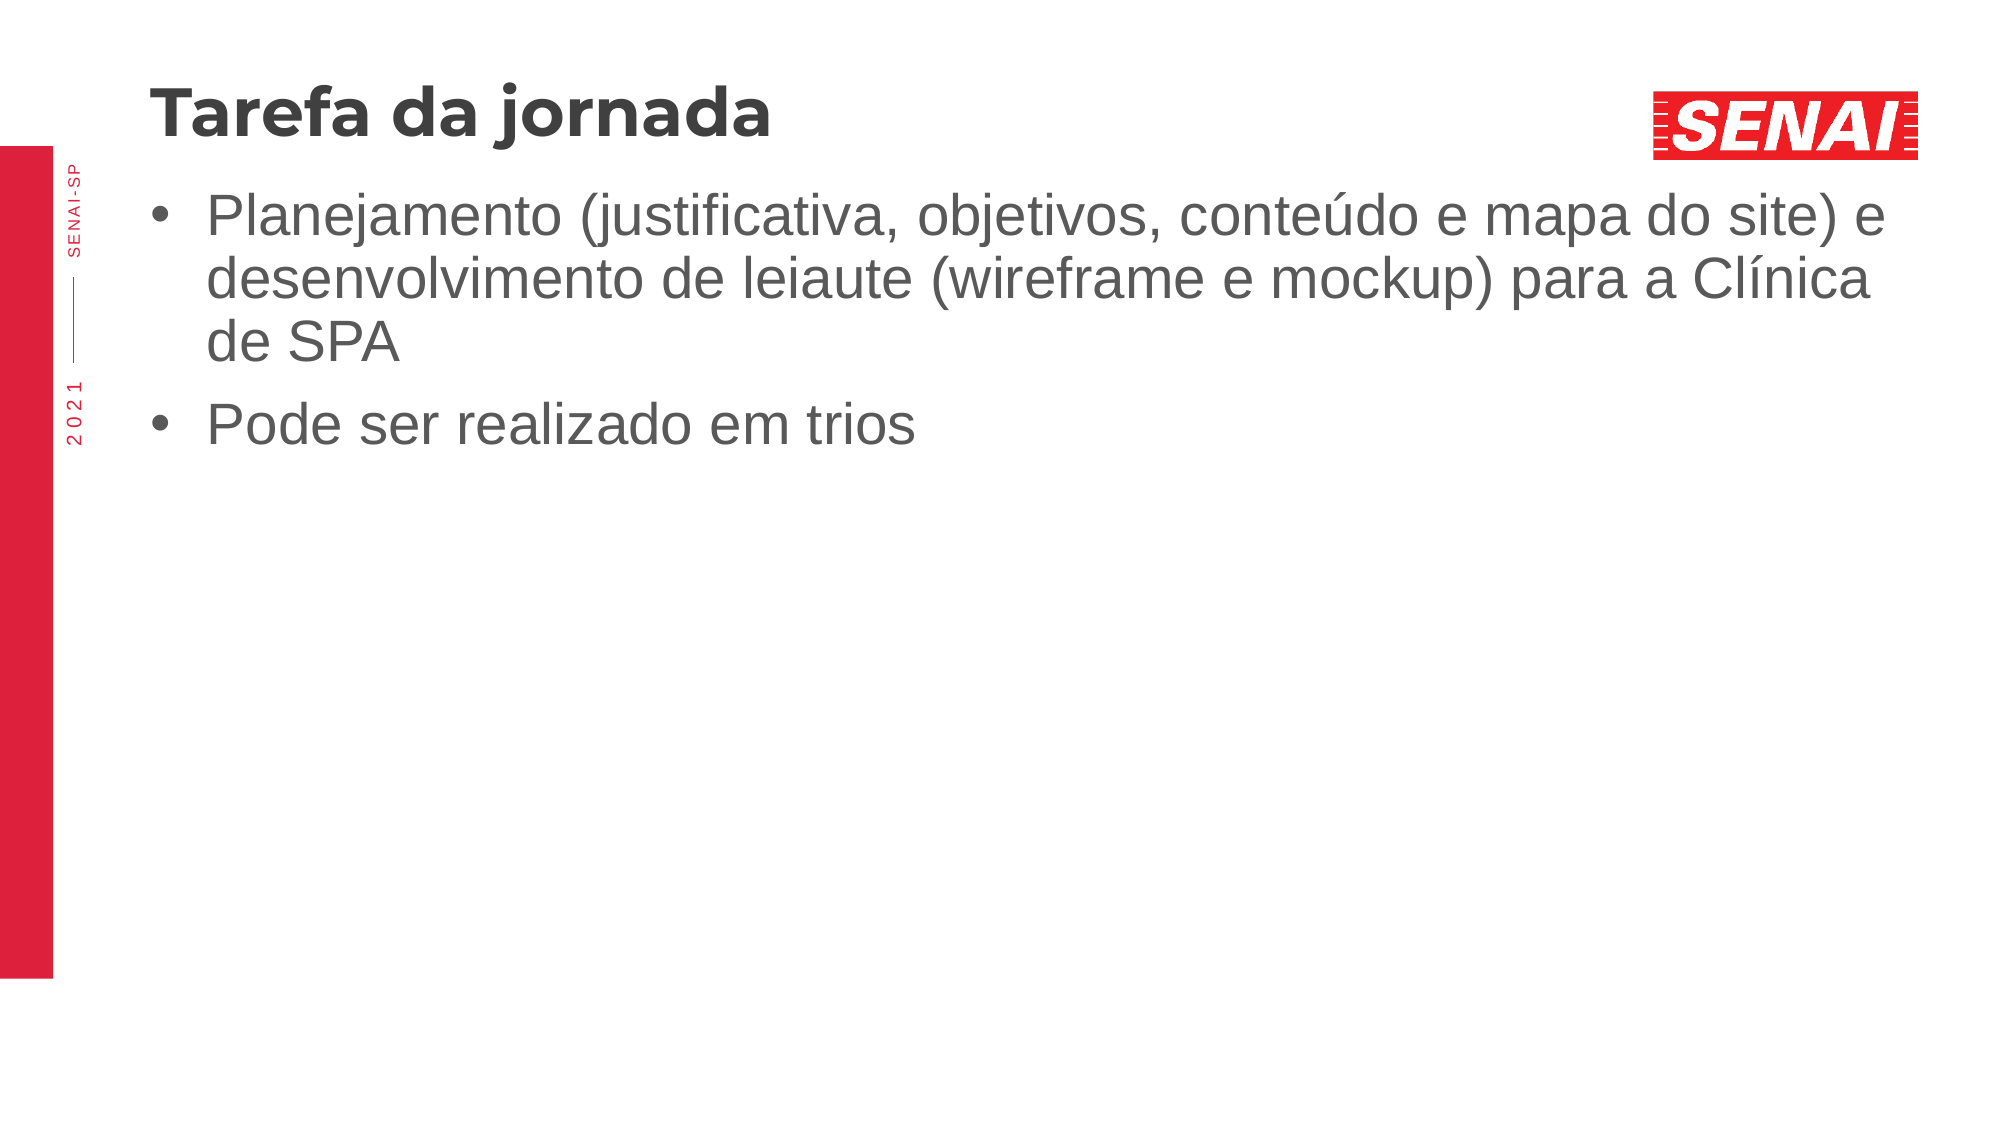

# Tarefa da jornada
Planejamento (justificativa, objetivos, conteúdo e mapa do site) e desenvolvimento de leiaute (wireframe e mockup) para a Clínica de SPA
Pode ser realizado em trios